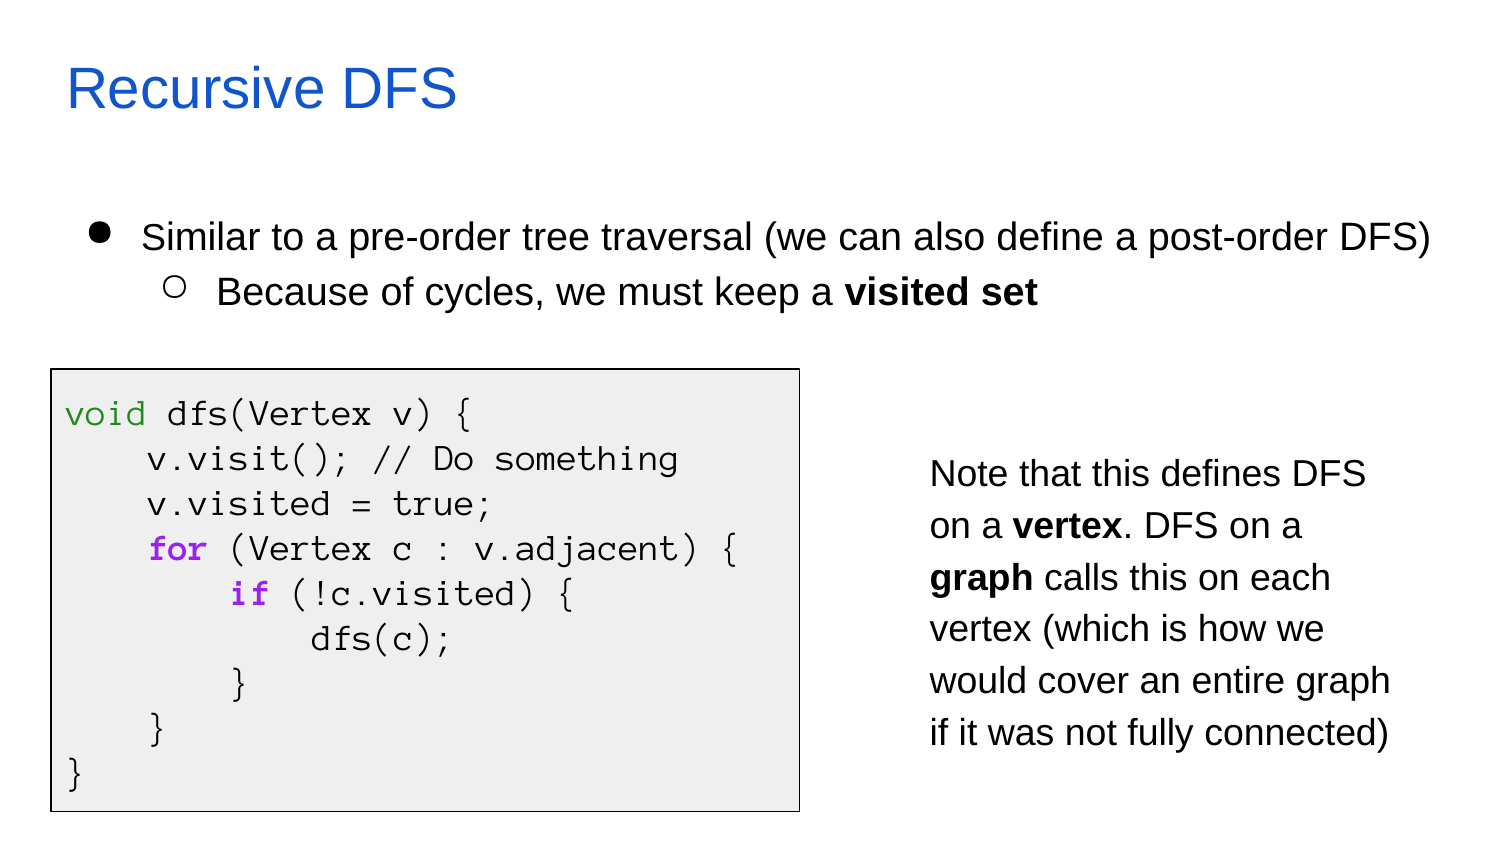

# Recursive DFS
Similar to a pre-order tree traversal (we can also define a post-order DFS)
Because of cycles, we must keep a visited set

void dfs(Vertex v) {
    v.visit(); // Do something
    v.visited = true;
    for (Vertex c : v.adjacent) {
        if (!c.visited) {
            dfs(c);
        }
    }
}
Note that this defines DFS on a vertex. DFS on a graph calls this on each vertex (which is how we would cover an entire graph if it was not fully connected)